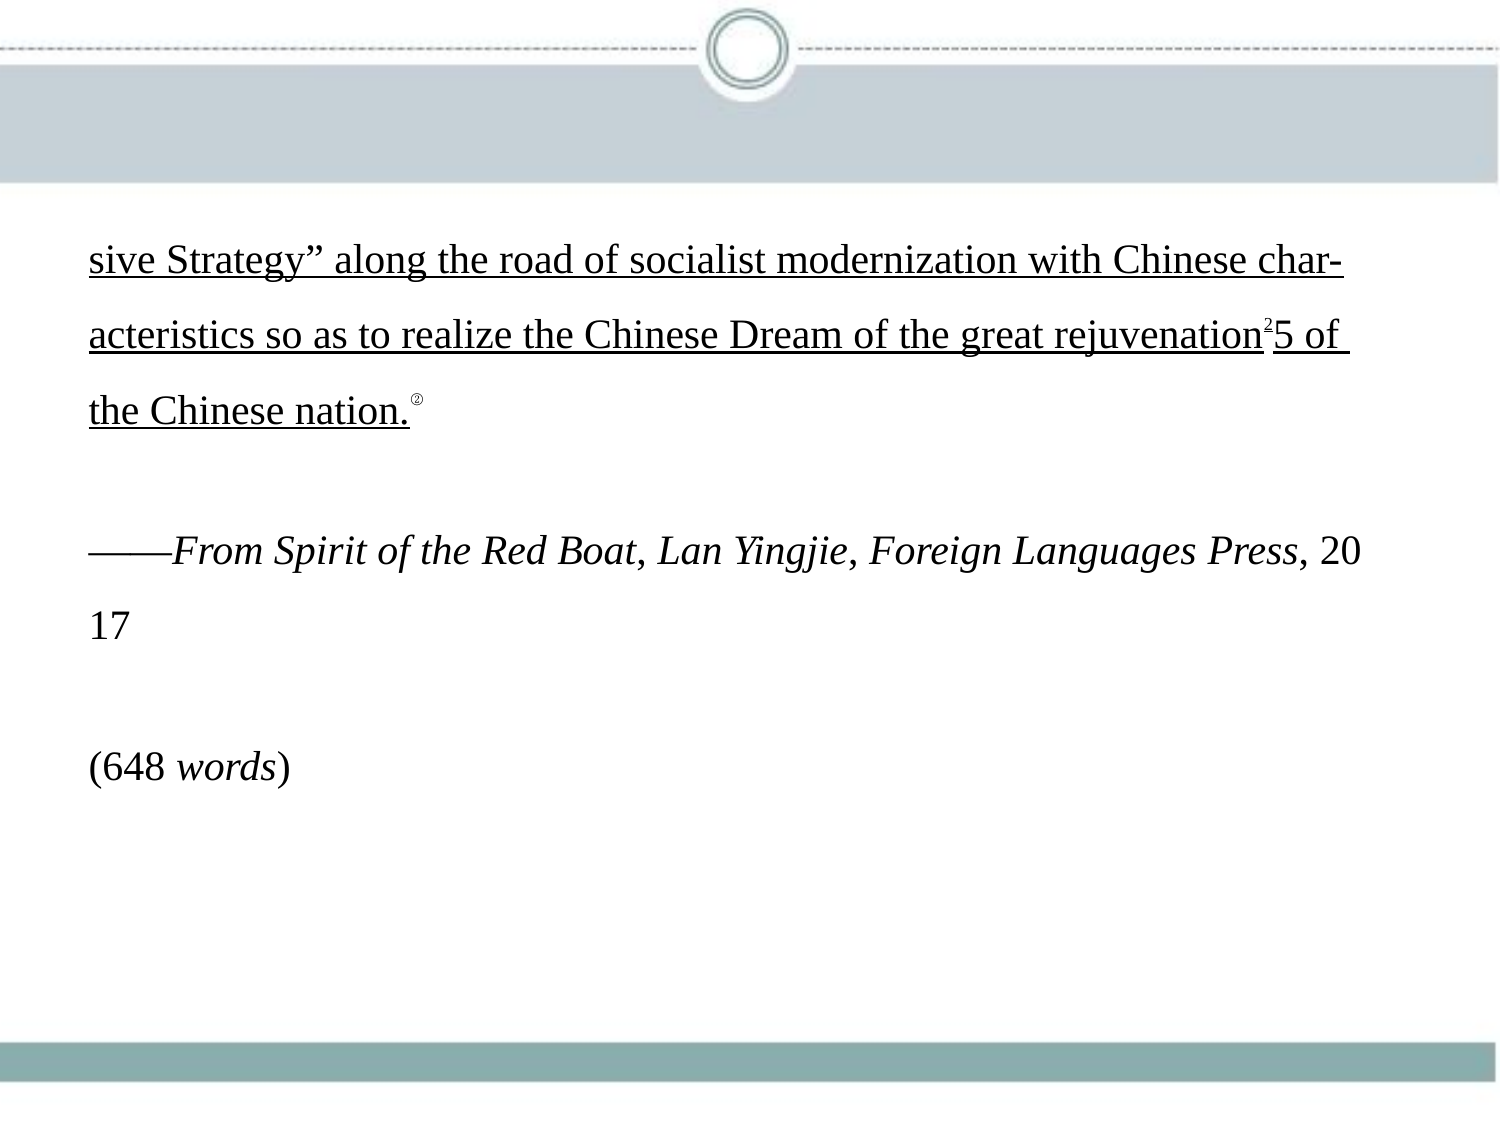

sive Strategy” along the road of socialist modernization with Chinese char-
acteristics so as to realize the Chinese Dream of the great rejuvenation25 of
the Chinese nation.②
——From Spirit of the Red Boat, Lan Yingjie, Foreign Languages Press, 20
17
(648 words)